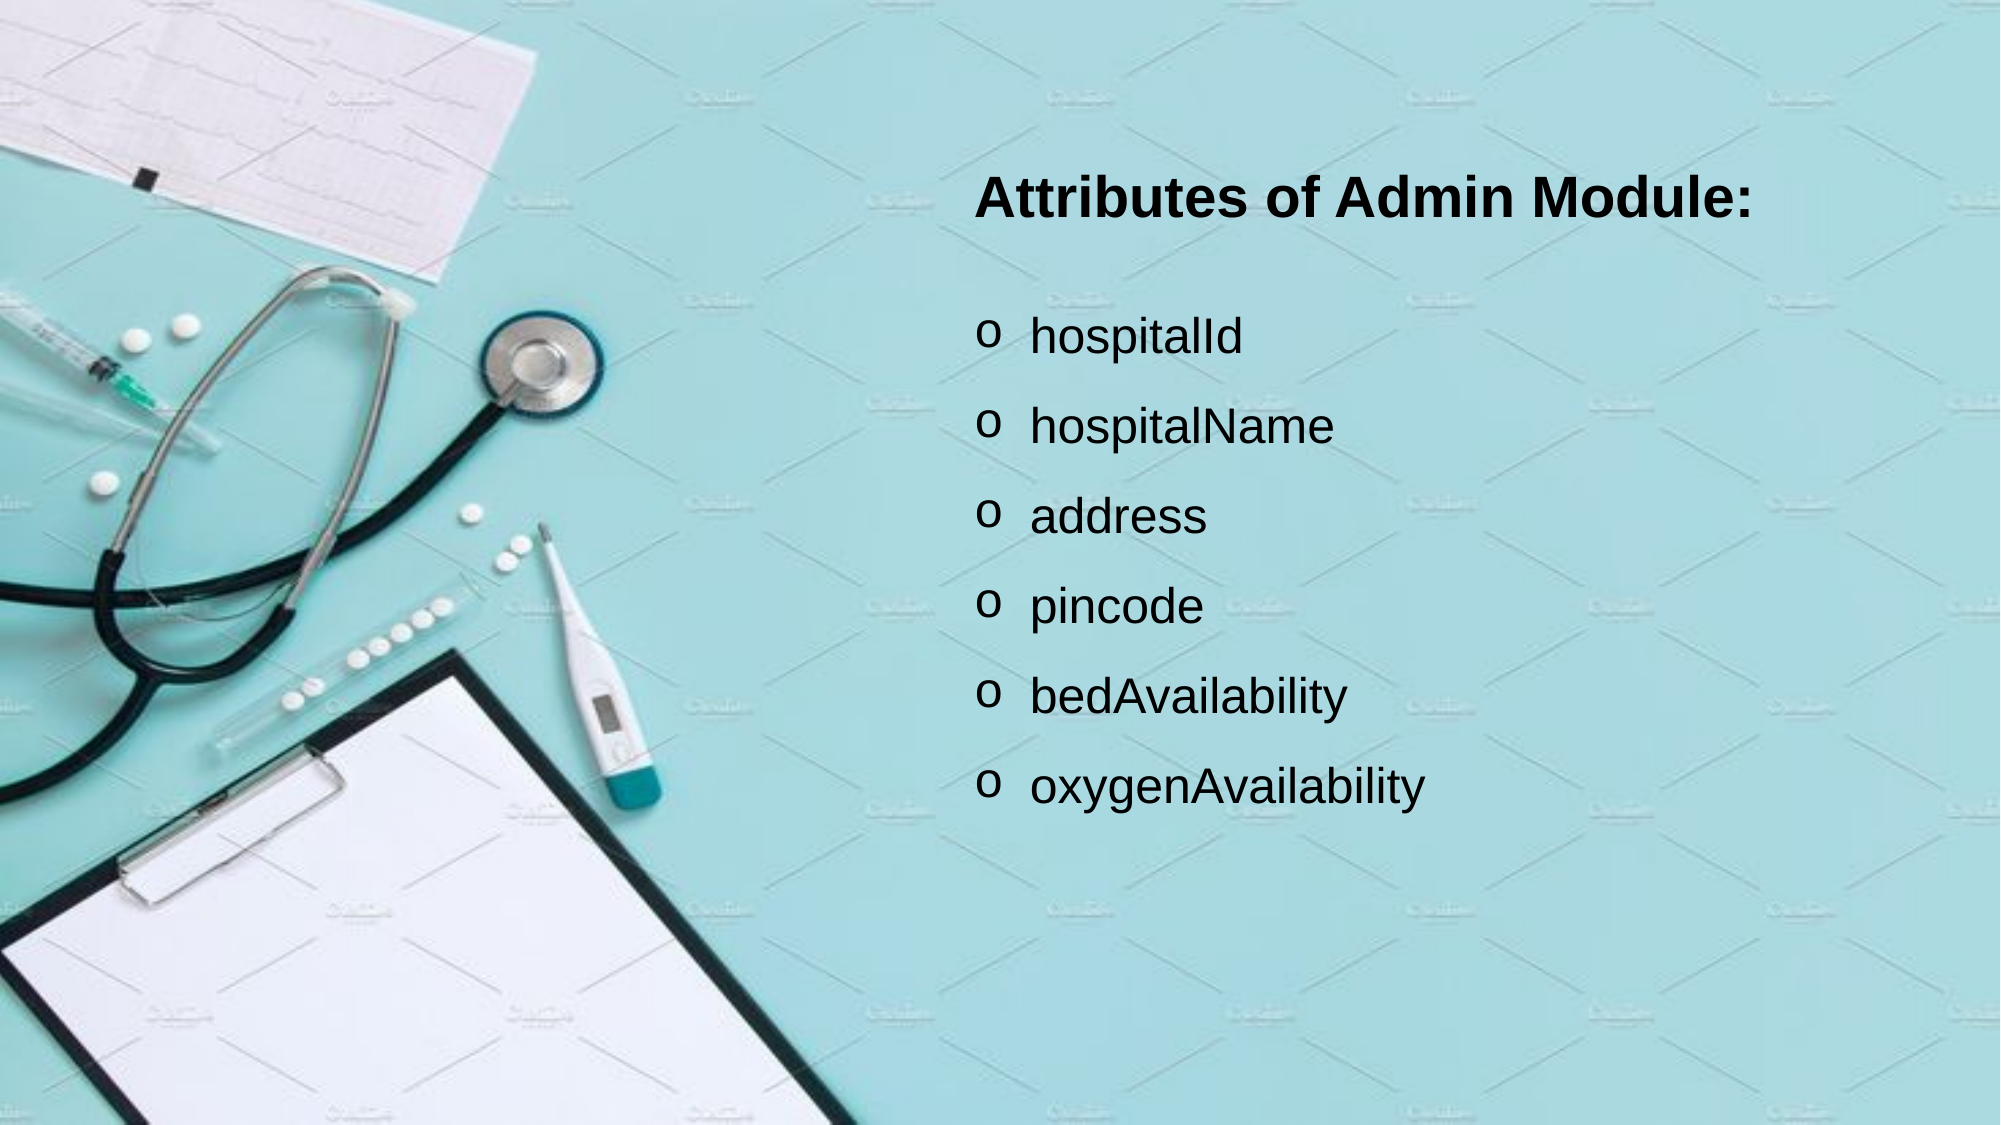

Attributes of Admin Module:

hospitalId
hospitalName
address
pincode
bedAvailability
oxygenAvailability